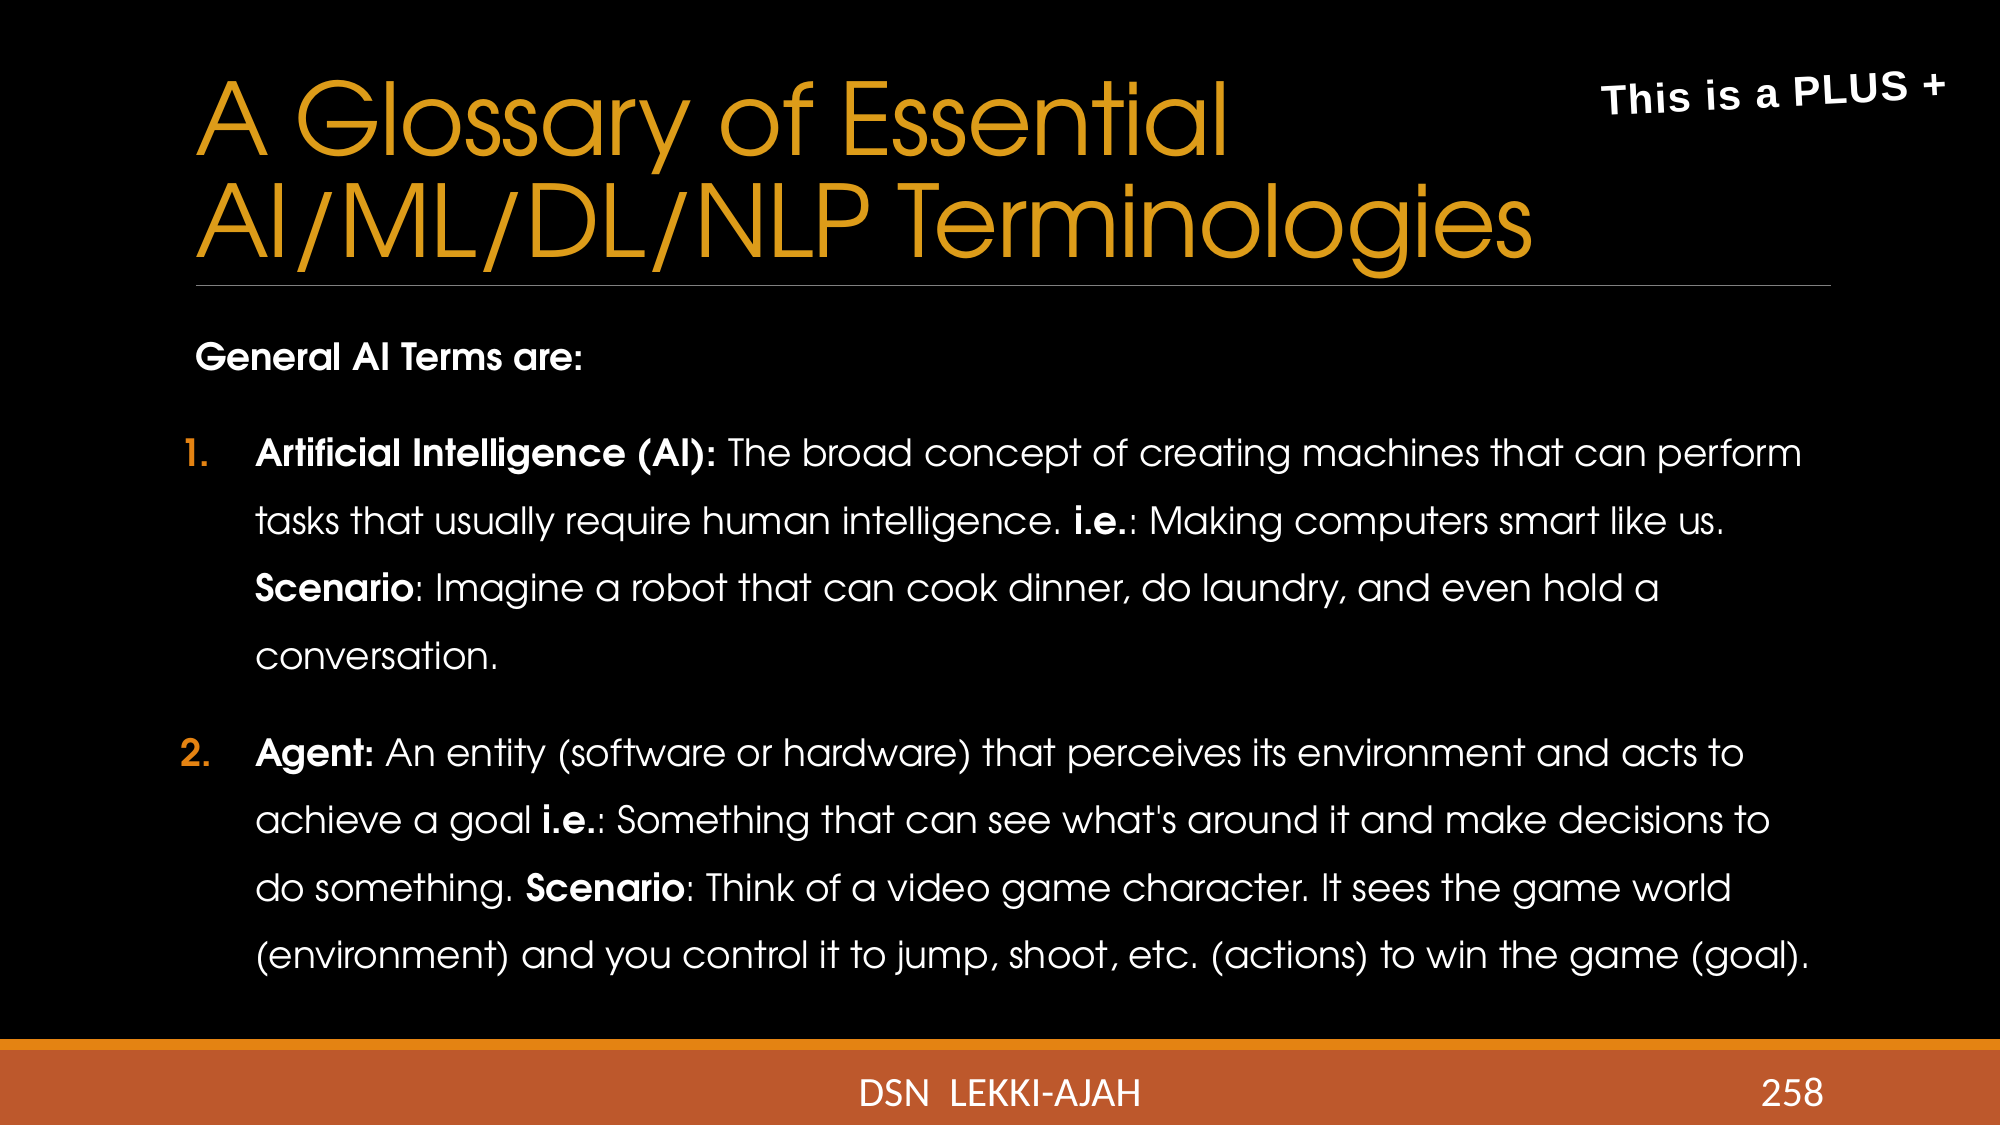

# A Glossary of Essential AI/ML/DL/NLP Terminologies
This is a PLUS +
General AI Terms are:
Artificial Intelligence (AI): The broad concept of creating machines that can perform tasks that usually require human intelligence. i.e.: Making computers smart like us. Scenario: Imagine a robot that can cook dinner, do laundry, and even hold a conversation.
Agent: An entity (software or hardware) that perceives its environment and acts to achieve a goal i.e.: Something that can see what's around it and make decisions to do something. Scenario: Think of a video game character. It sees the game world (environment) and you control it to jump, shoot, etc. (actions) to win the game (goal).
DSN  LEKKI-AJAH
258